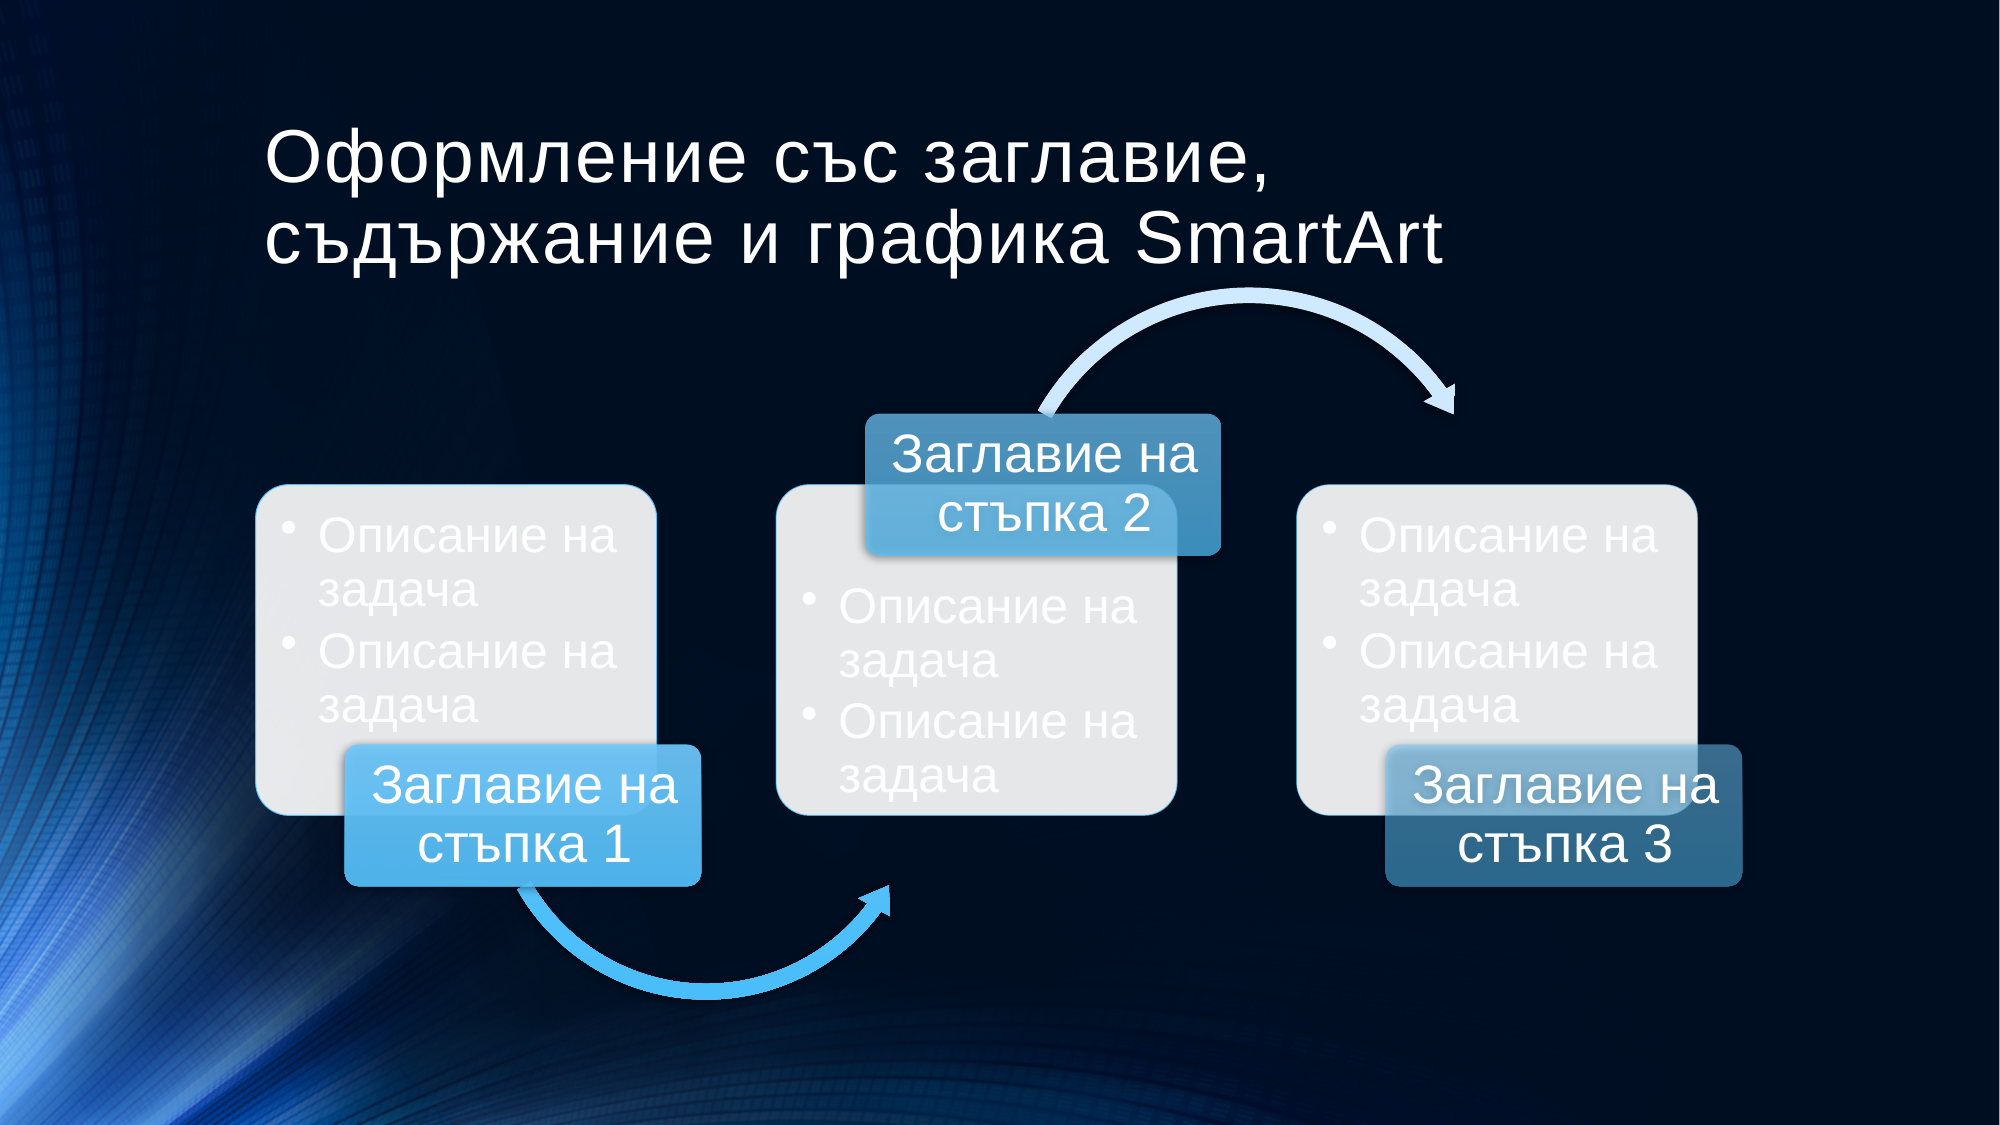

# Оформление със заглавие, съдържание и графика SmartArt
Описание на задача
Описание на задача
Заглавие на стъпка 1
Описание на задача
Описание на задача
Заглавие на стъпка 2
Описание на задача
Описание на задача
Заглавие на стъпка 3